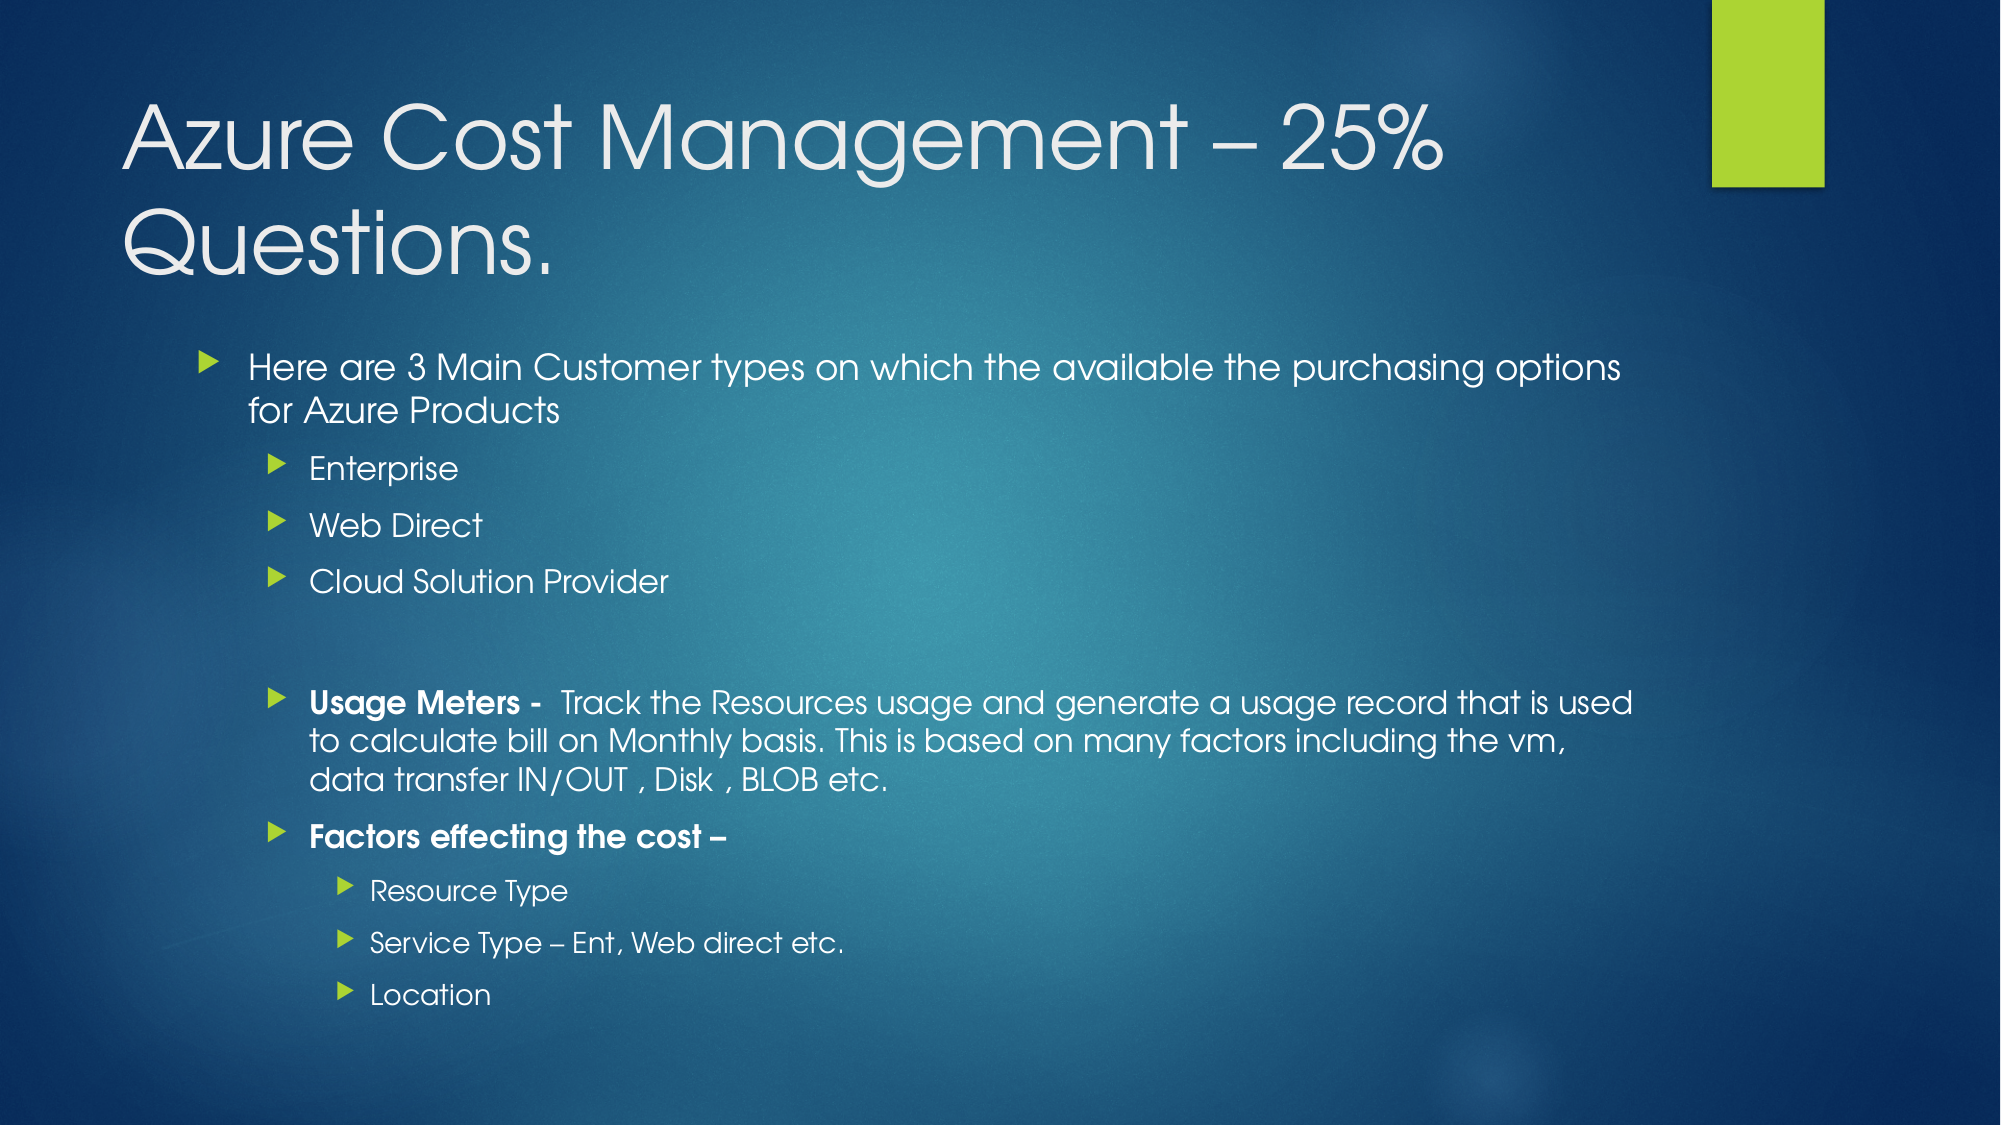

# Azure Cost Management – 25%  Questions.
Here are 3 Main Customer types on which the available the purchasing options for Azure Products
Enterprise
Web Direct
Cloud Solution Provider

Usage Meters -  Track the Resources usage and generate a usage record that is used to calculate bill on Monthly basis. This is based on many factors including the vm, data transfer IN/OUT , Disk , BLOB etc.
Factors effecting the cost –
Resource Type
Service Type – Ent, Web direct etc.
Location